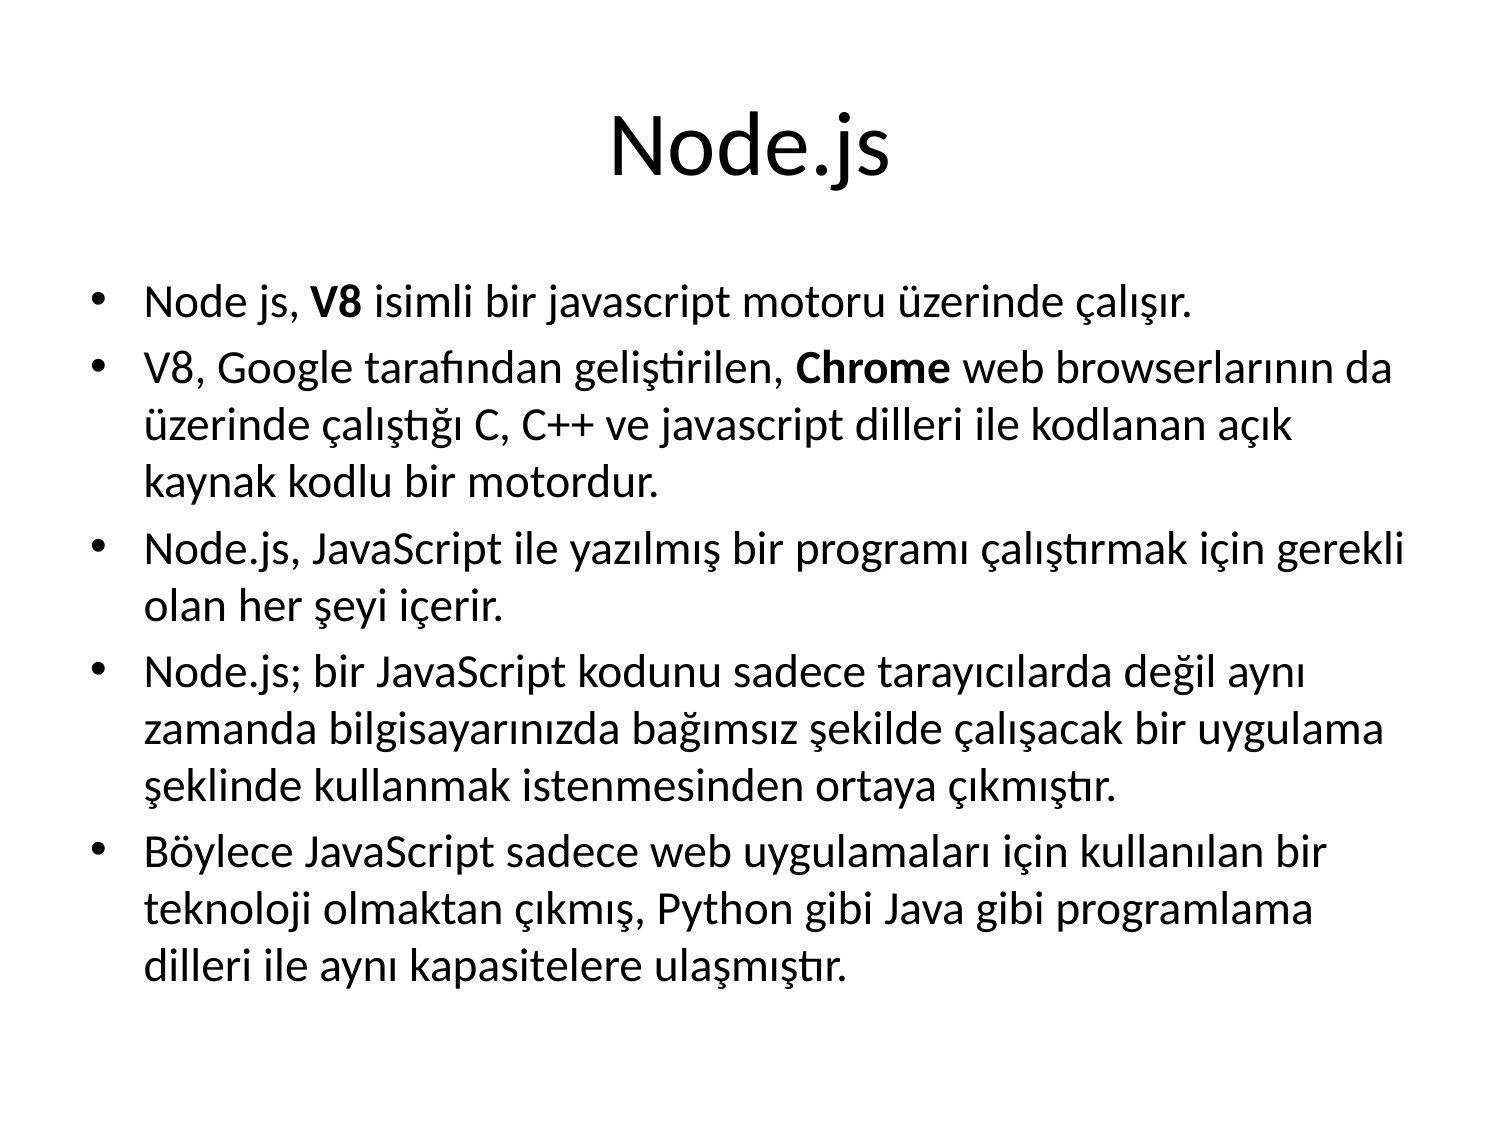

# Node.js
Node js, V8 isimli bir javascript motoru üzerinde çalışır.
V8, Google tarafından geliştirilen, Chrome web browserlarının da üzerinde çalıştığı C, C++ ve javascript dilleri ile kodlanan açık kaynak kodlu bir motordur.
Node.js, JavaScript ile yazılmış bir programı çalıştırmak için gerekli olan her şeyi içerir.
Node.js; bir JavaScript kodunu sadece tarayıcılarda değil aynı zamanda bilgisayarınızda bağımsız şekilde çalışacak bir uygulama şeklinde kullanmak istenmesinden ortaya çıkmıştır.
Böylece JavaScript sadece web uygulamaları için kullanılan bir teknoloji olmaktan çıkmış, Python gibi Java gibi programlama dilleri ile aynı kapasitelere ulaşmıştır.